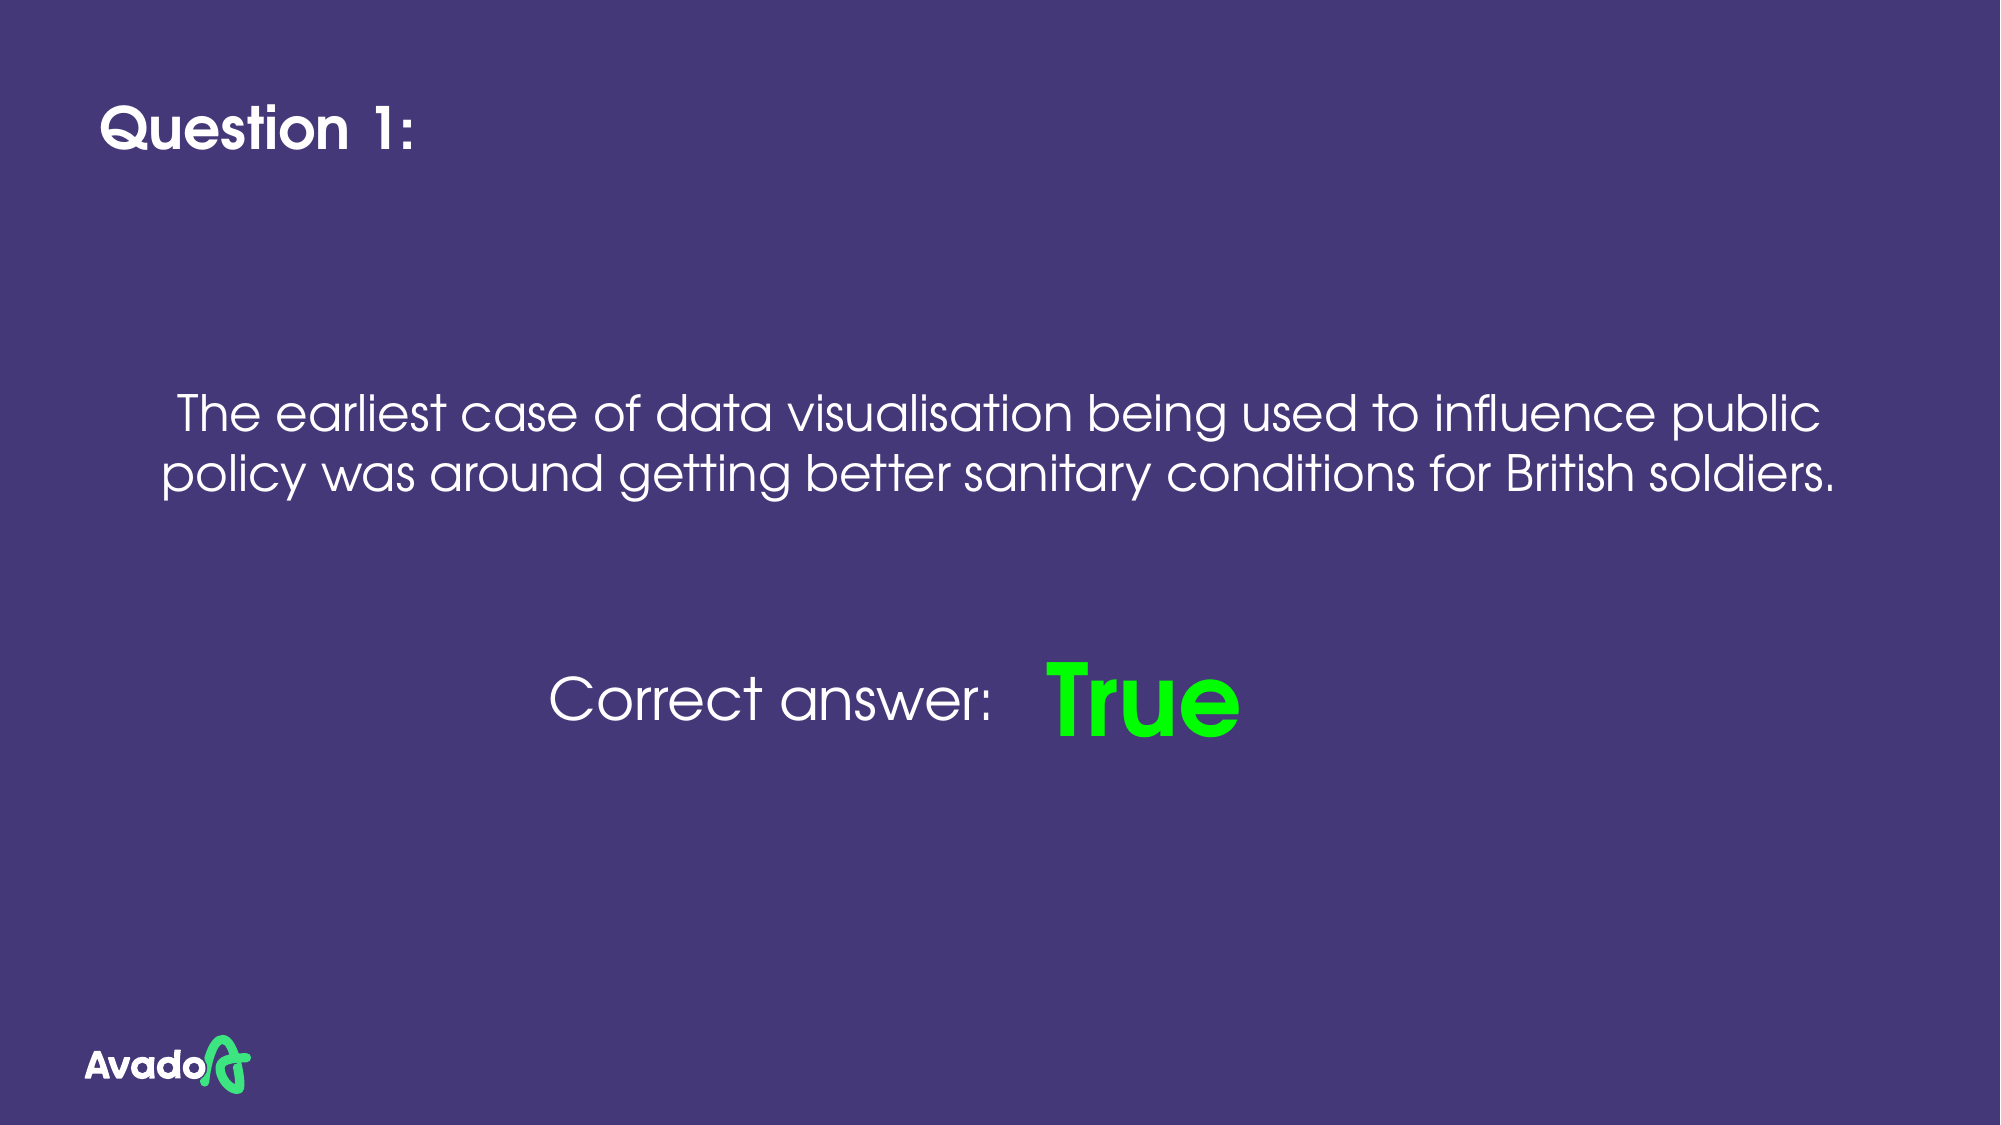

Question 1:
The earliest case of data visualisation being used to influence public policy was around getting better sanitary conditions for British soldiers.
True
Correct answer: